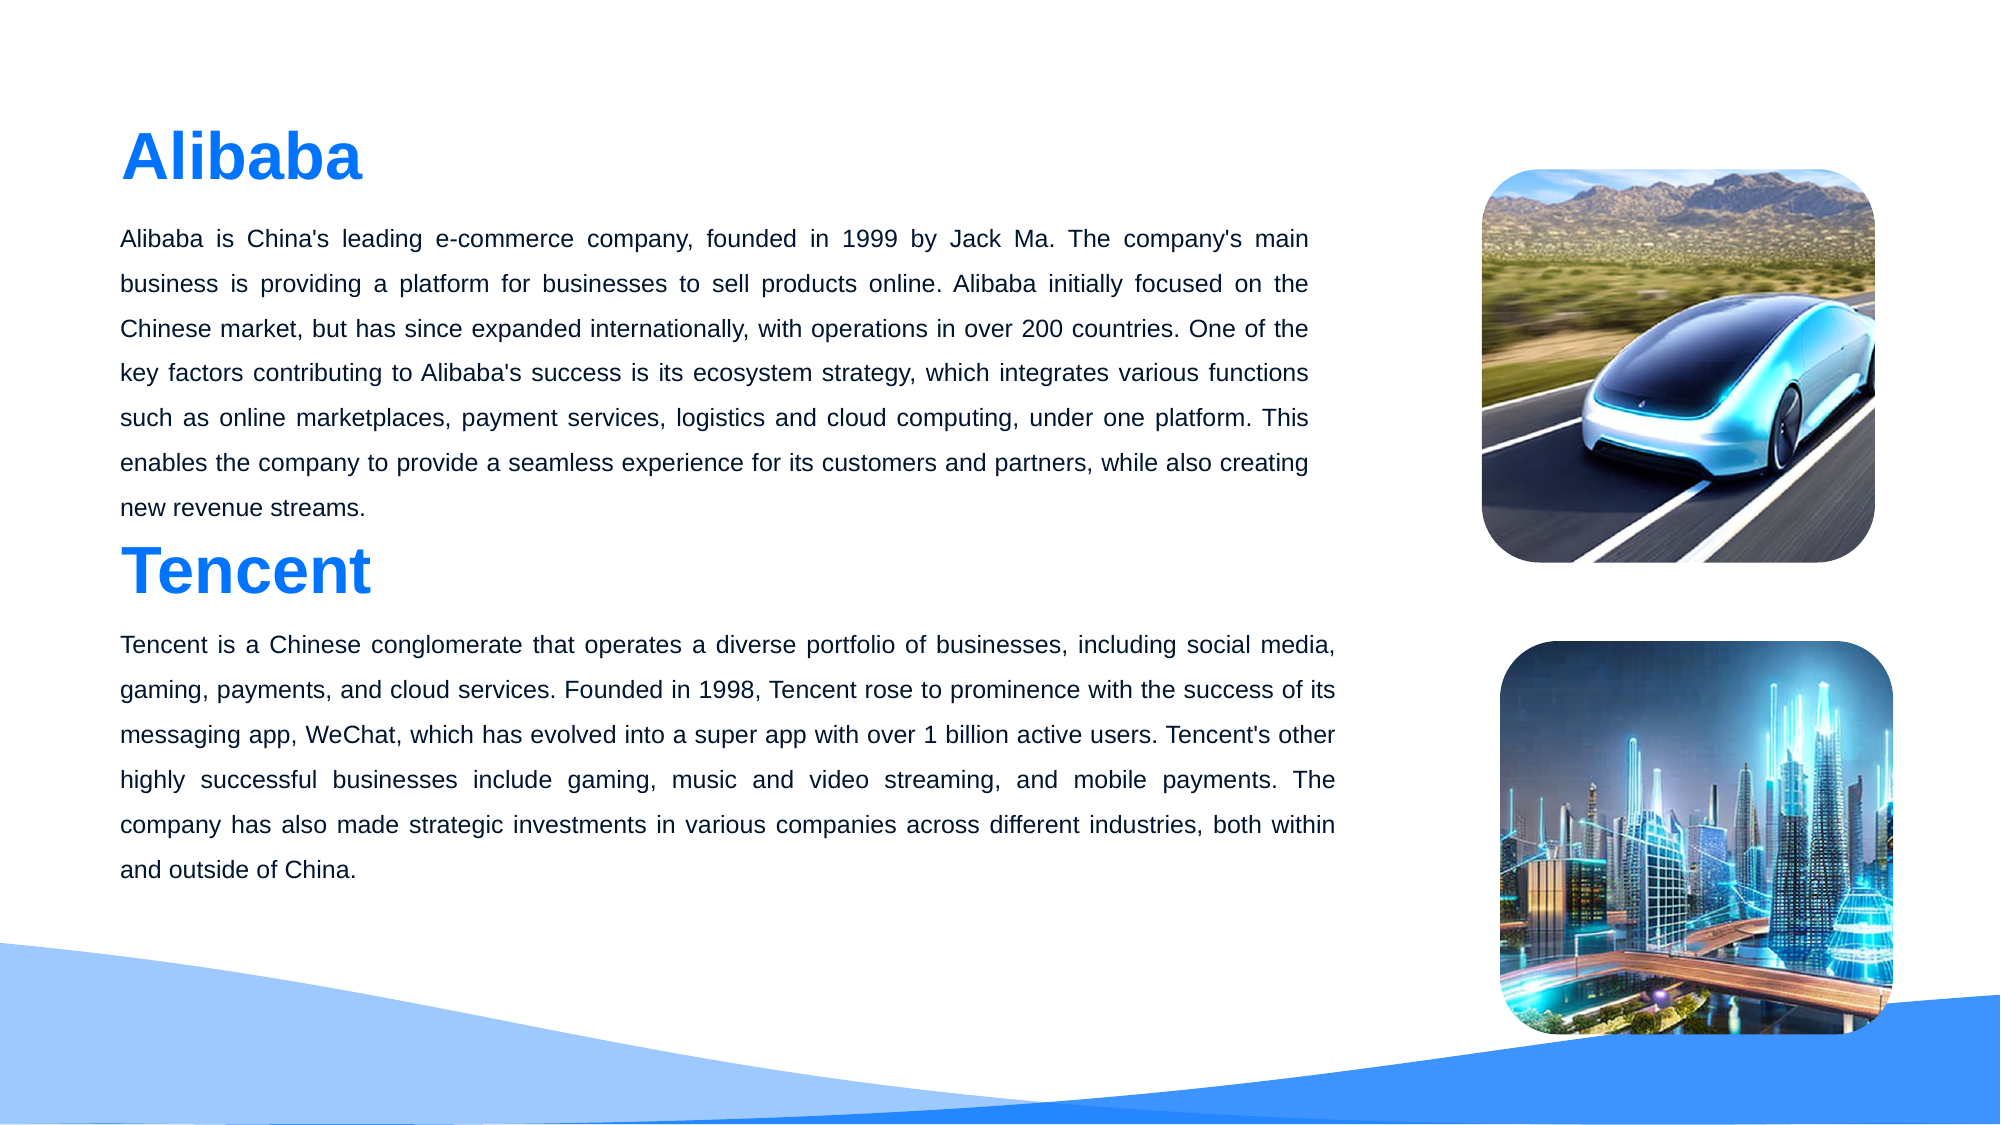

Alibaba

Alibaba is China's leading e-commerce company, founded in 1999 by Jack Ma. The company's main business is providing a platform for businesses to sell products online. Alibaba initially focused on the Chinese market, but has since expanded internationally, with operations in over 200 countries. One of the key factors contributing to Alibaba's success is its ecosystem strategy, which integrates various functions such as online marketplaces, payment services, logistics and cloud computing, under one platform. This enables the company to provide a seamless experience for its customers and partners, while also creating new revenue streams.
Tencent
Tencent is a Chinese conglomerate that operates a diverse portfolio of businesses, including social media, gaming, payments, and cloud services. Founded in 1998, Tencent rose to prominence with the success of its messaging app, WeChat, which has evolved into a super app with over 1 billion active users. Tencent's other highly successful businesses include gaming, music and video streaming, and mobile payments. The company has also made strategic investments in various companies across different industries, both within and outside of China.